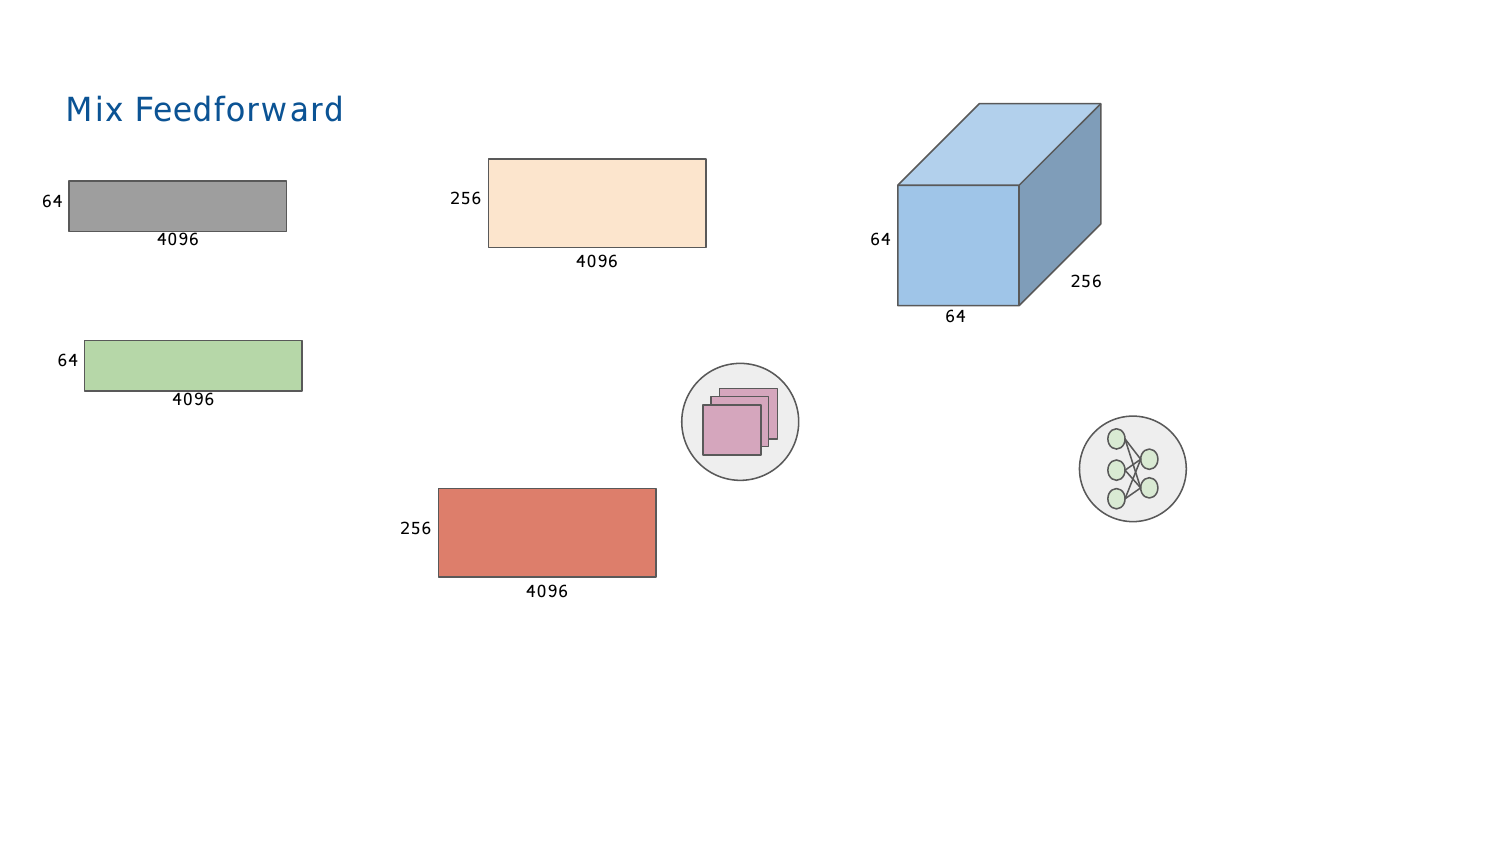

# Mix Feedforward

64
256
64

256
4096

64
4096

64
4096

256
4096